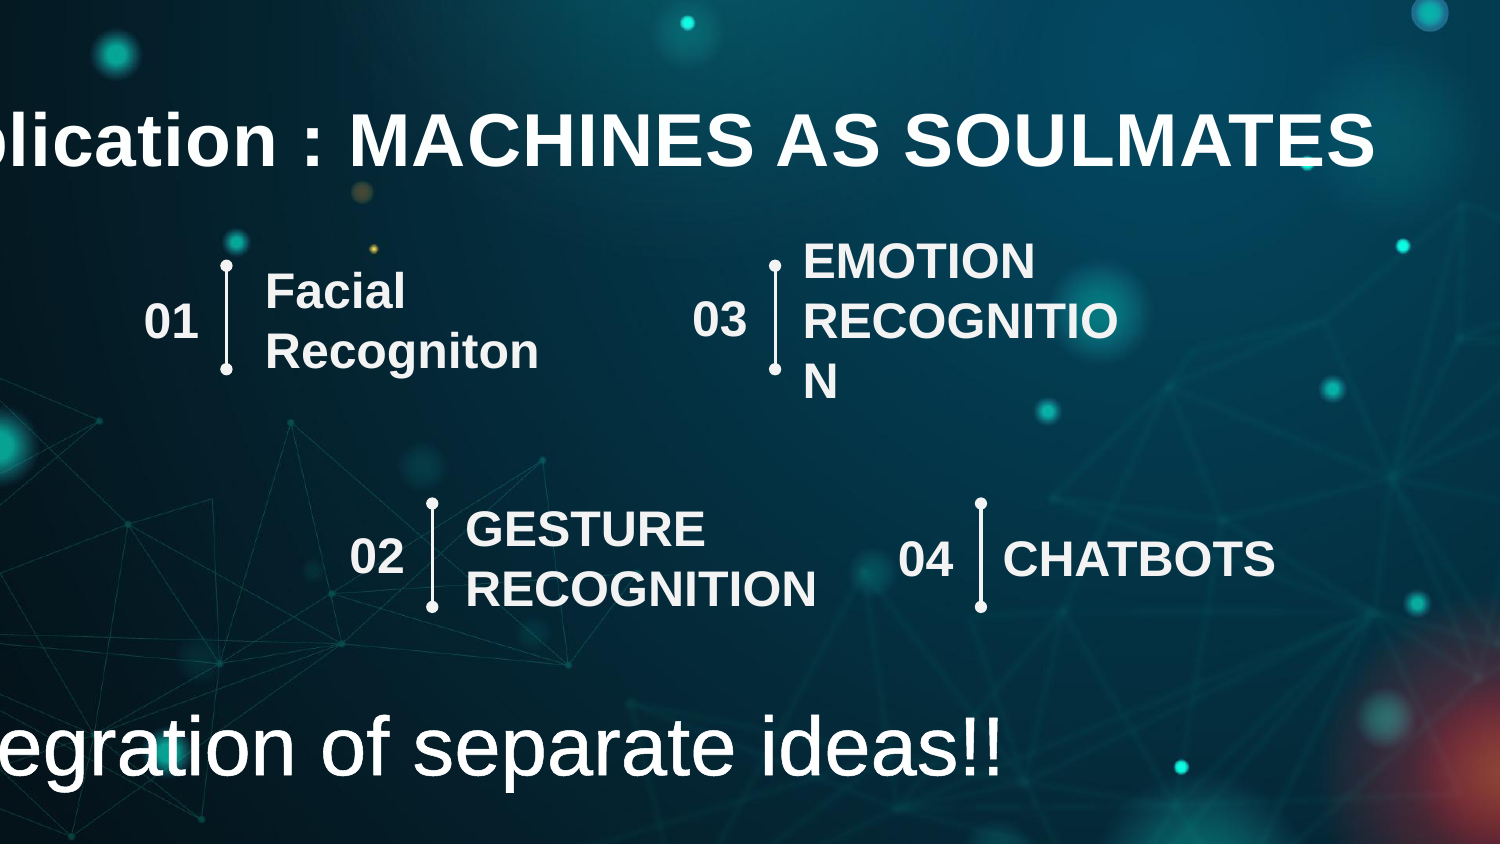

Application : MACHINES AS SOULMATES
03
01
# Facial Recogniton
EMOTION
RECOGNITION
02
GESTURE
RECOGNITION
CHATBOTS
04
Integration of separate ideas!!